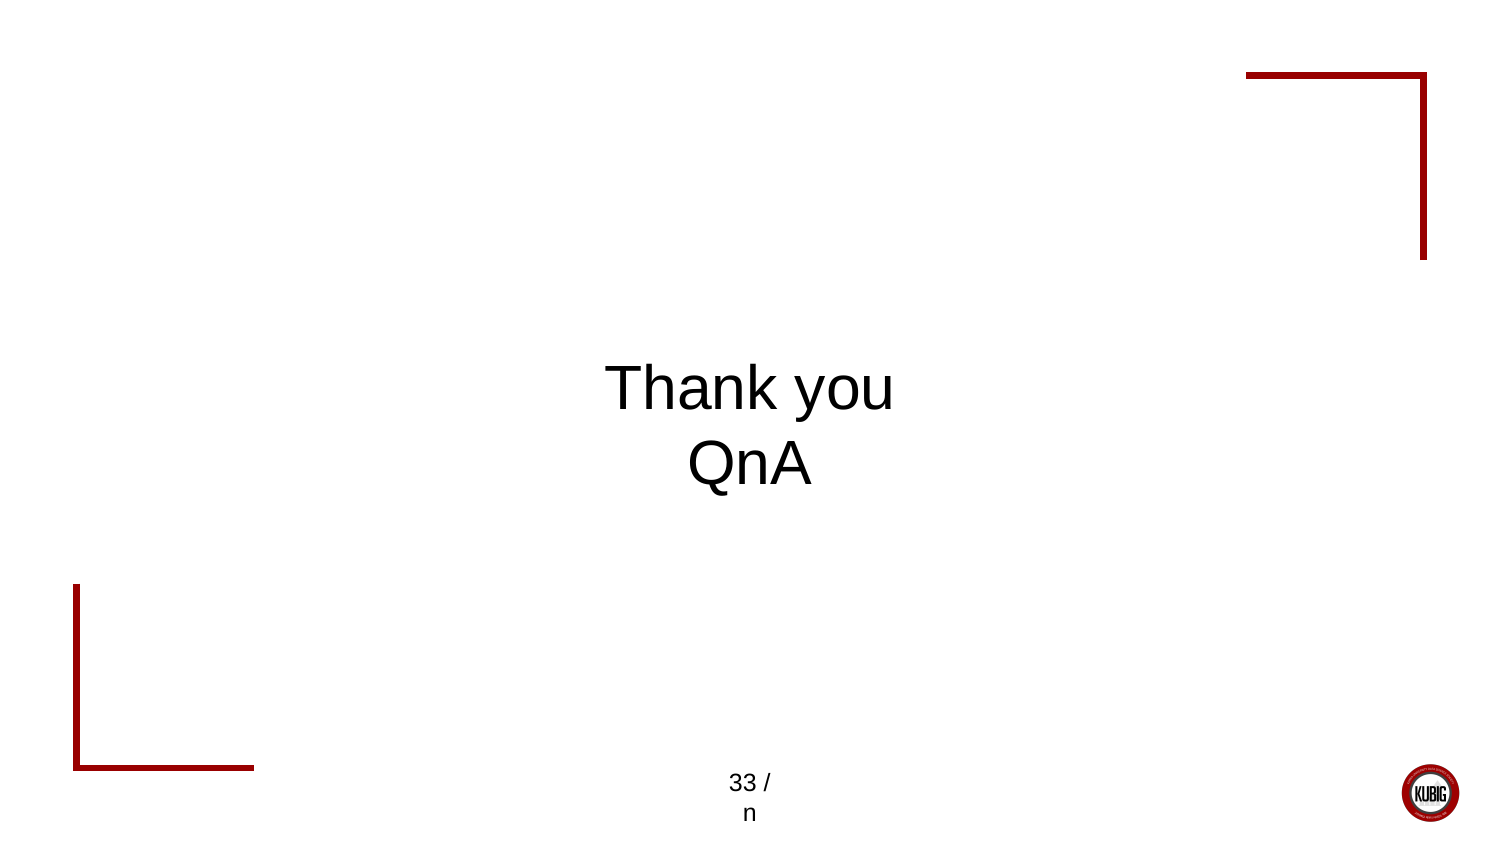

# Thank you QnA
33 / n